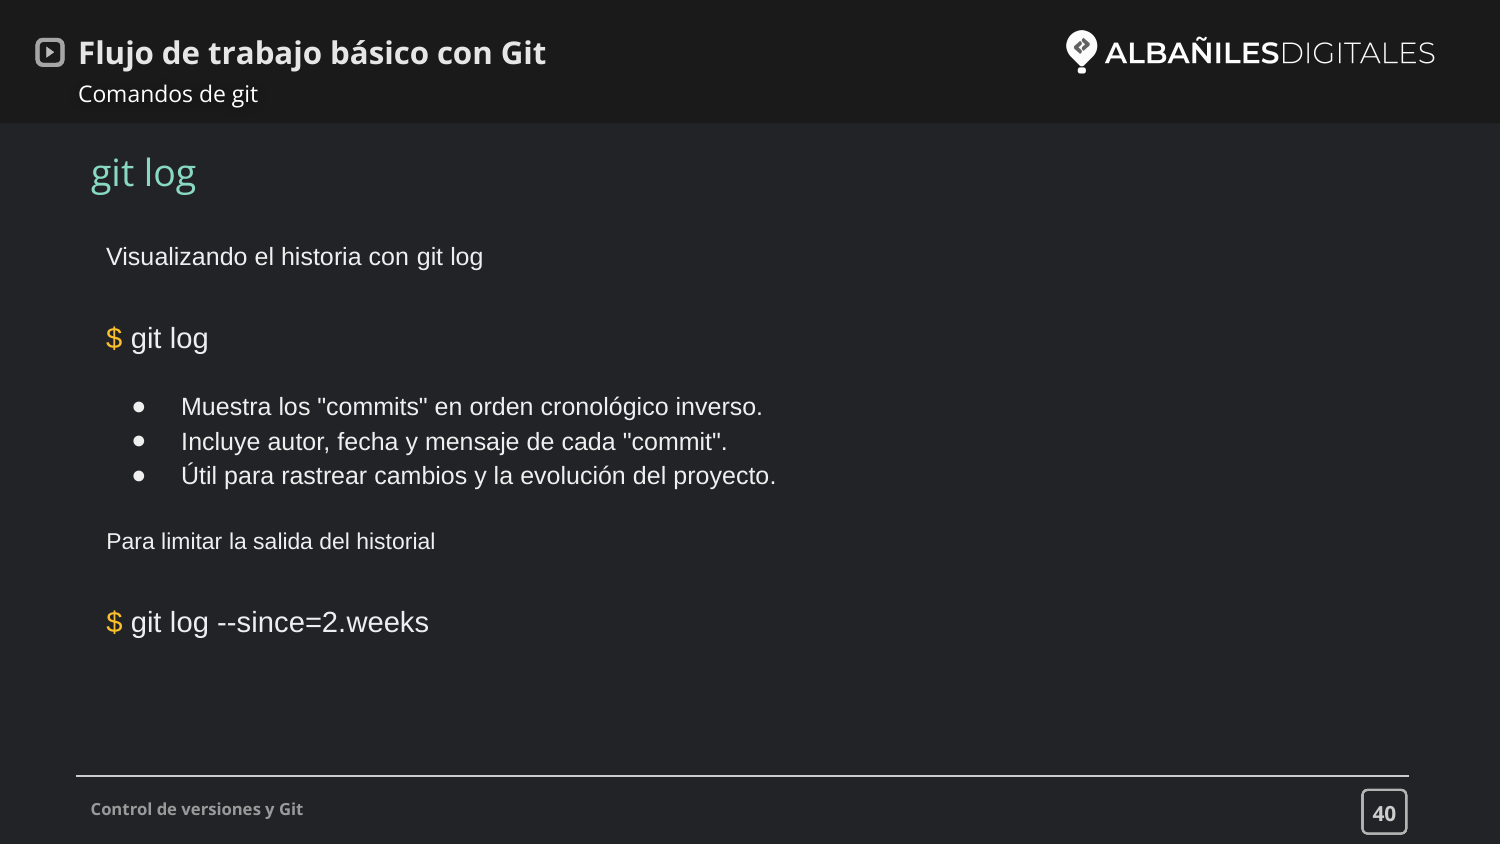

# Flujo de trabajo básico con Git
Comandos de git
git log
Visualizando el historia con git log

$ git log

Muestra los "commits" en orden cronológico inverso.
Incluye autor, fecha y mensaje de cada "commit".
Útil para rastrear cambios y la evolución del proyecto.
Para limitar la salida del historial

$ git log --since=2.weeks

40